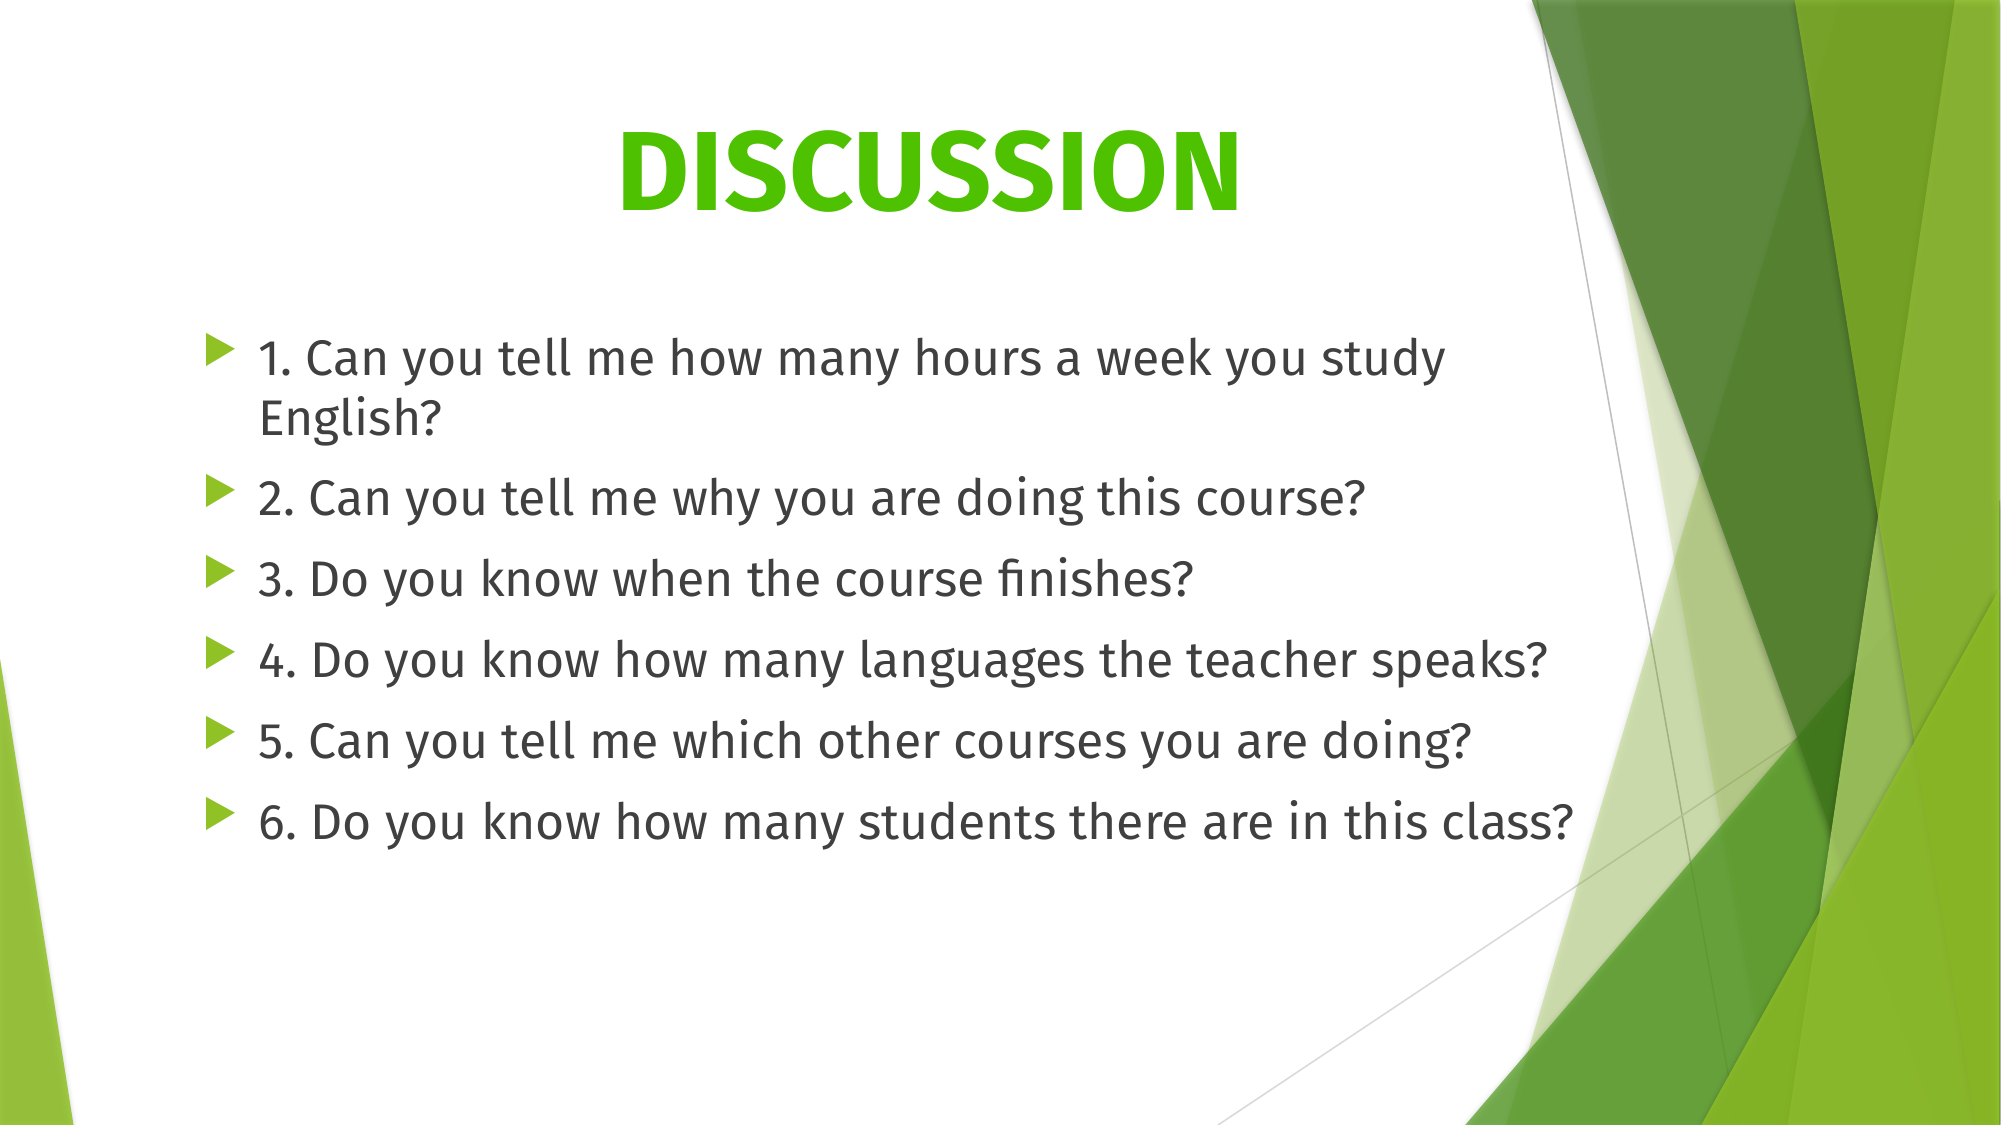

DISCUSSION
1. Can you tell me how many hours a week you study English?
2. Can you tell me why you are doing this course?
3. Do you know when the course finishes?
4. Do you know how many languages the teacher speaks?
5. Can you tell me which other courses you are doing?
6. Do you know how many students there are in this class?